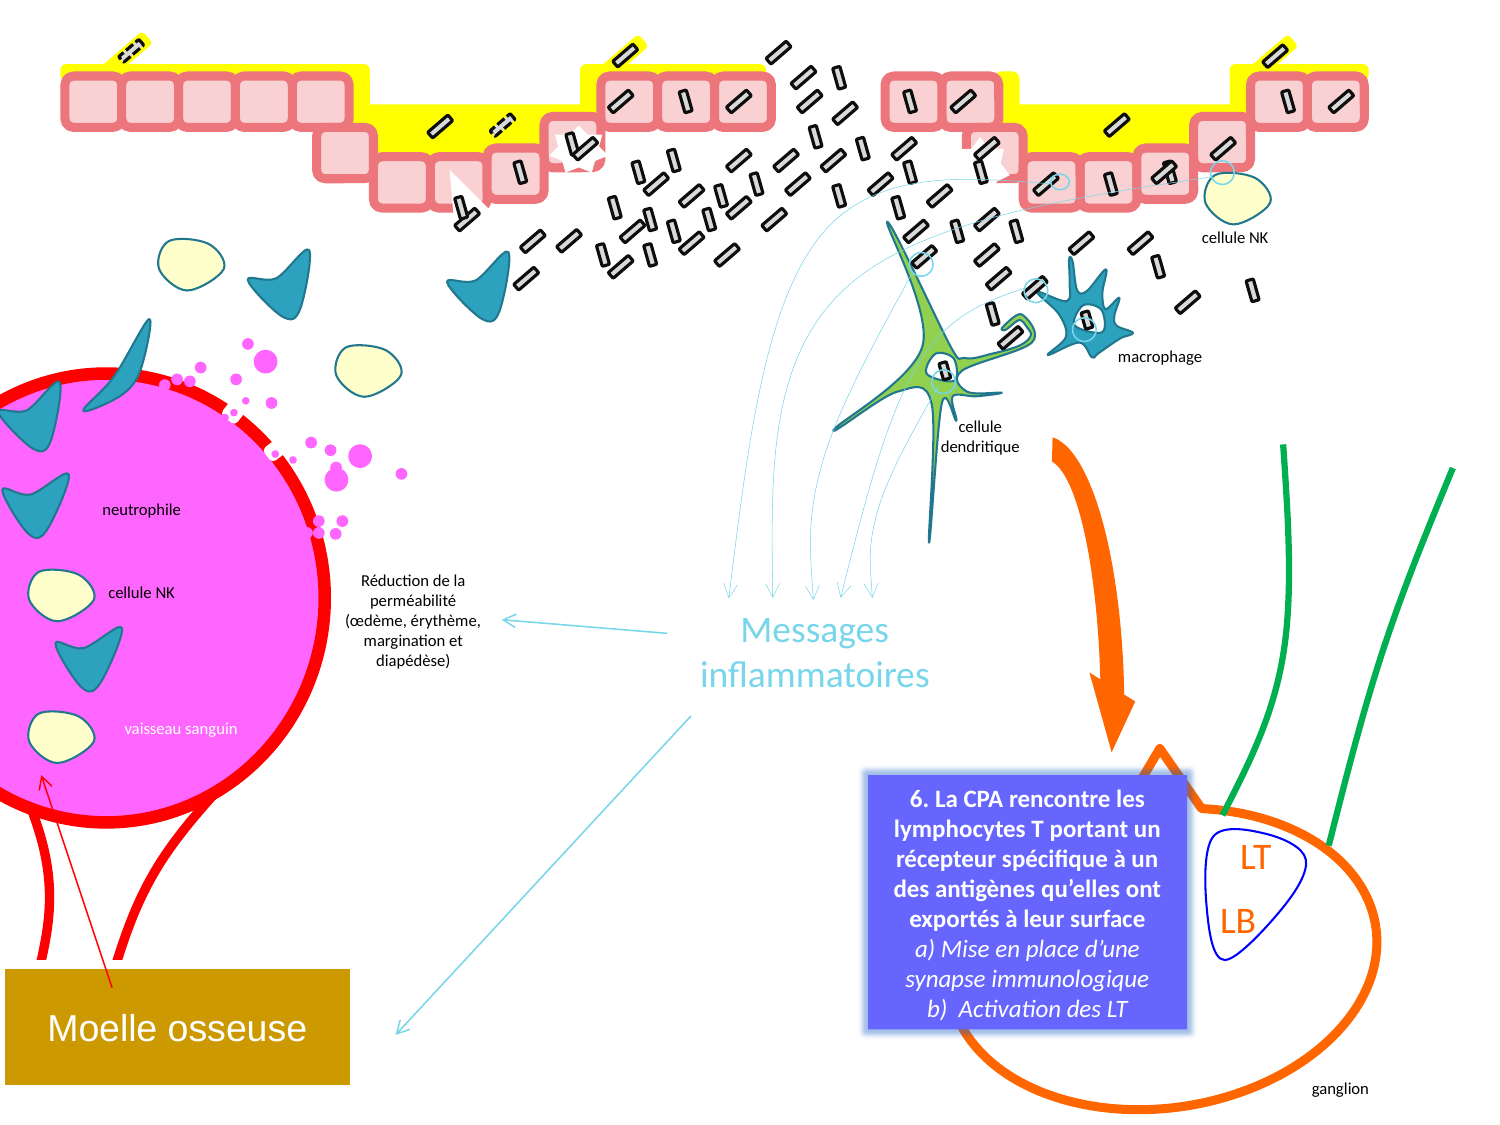

Messages inflammatoires

cellule NK

macrophage

	vaisseau sanguin

cellule dendritique

neutrophile

Réduction de la perméabilité (œdème, érythème, margination et diapédèse)

cellule NK

Moelle osseuse

6. La CPA rencontre les lymphocytes T portant un récepteur spécifique à un des antigènes qu’elles ont exportés à leur surface
a) Mise en place d’une synapse immunologique
b)  Activation des LT

LT

LB
ganglion